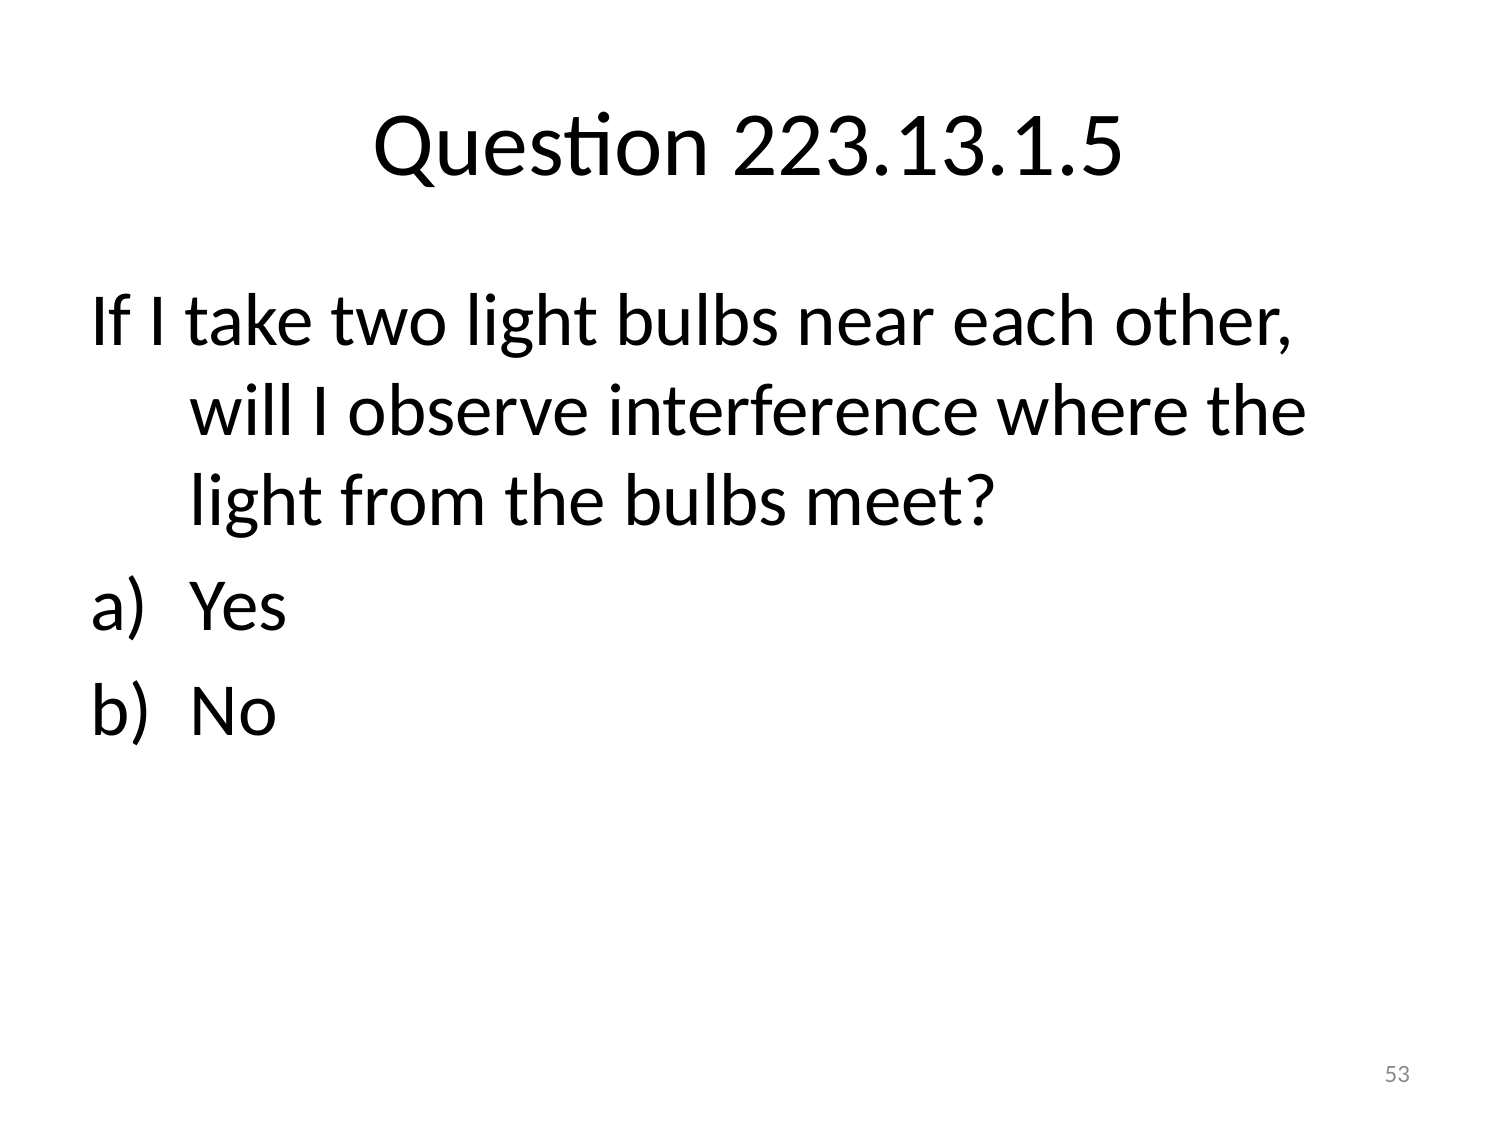

# Question 223.13.1.5
If I take two light bulbs near each other, will I observe interference where the light from the bulbs meet?
Yes
No
53